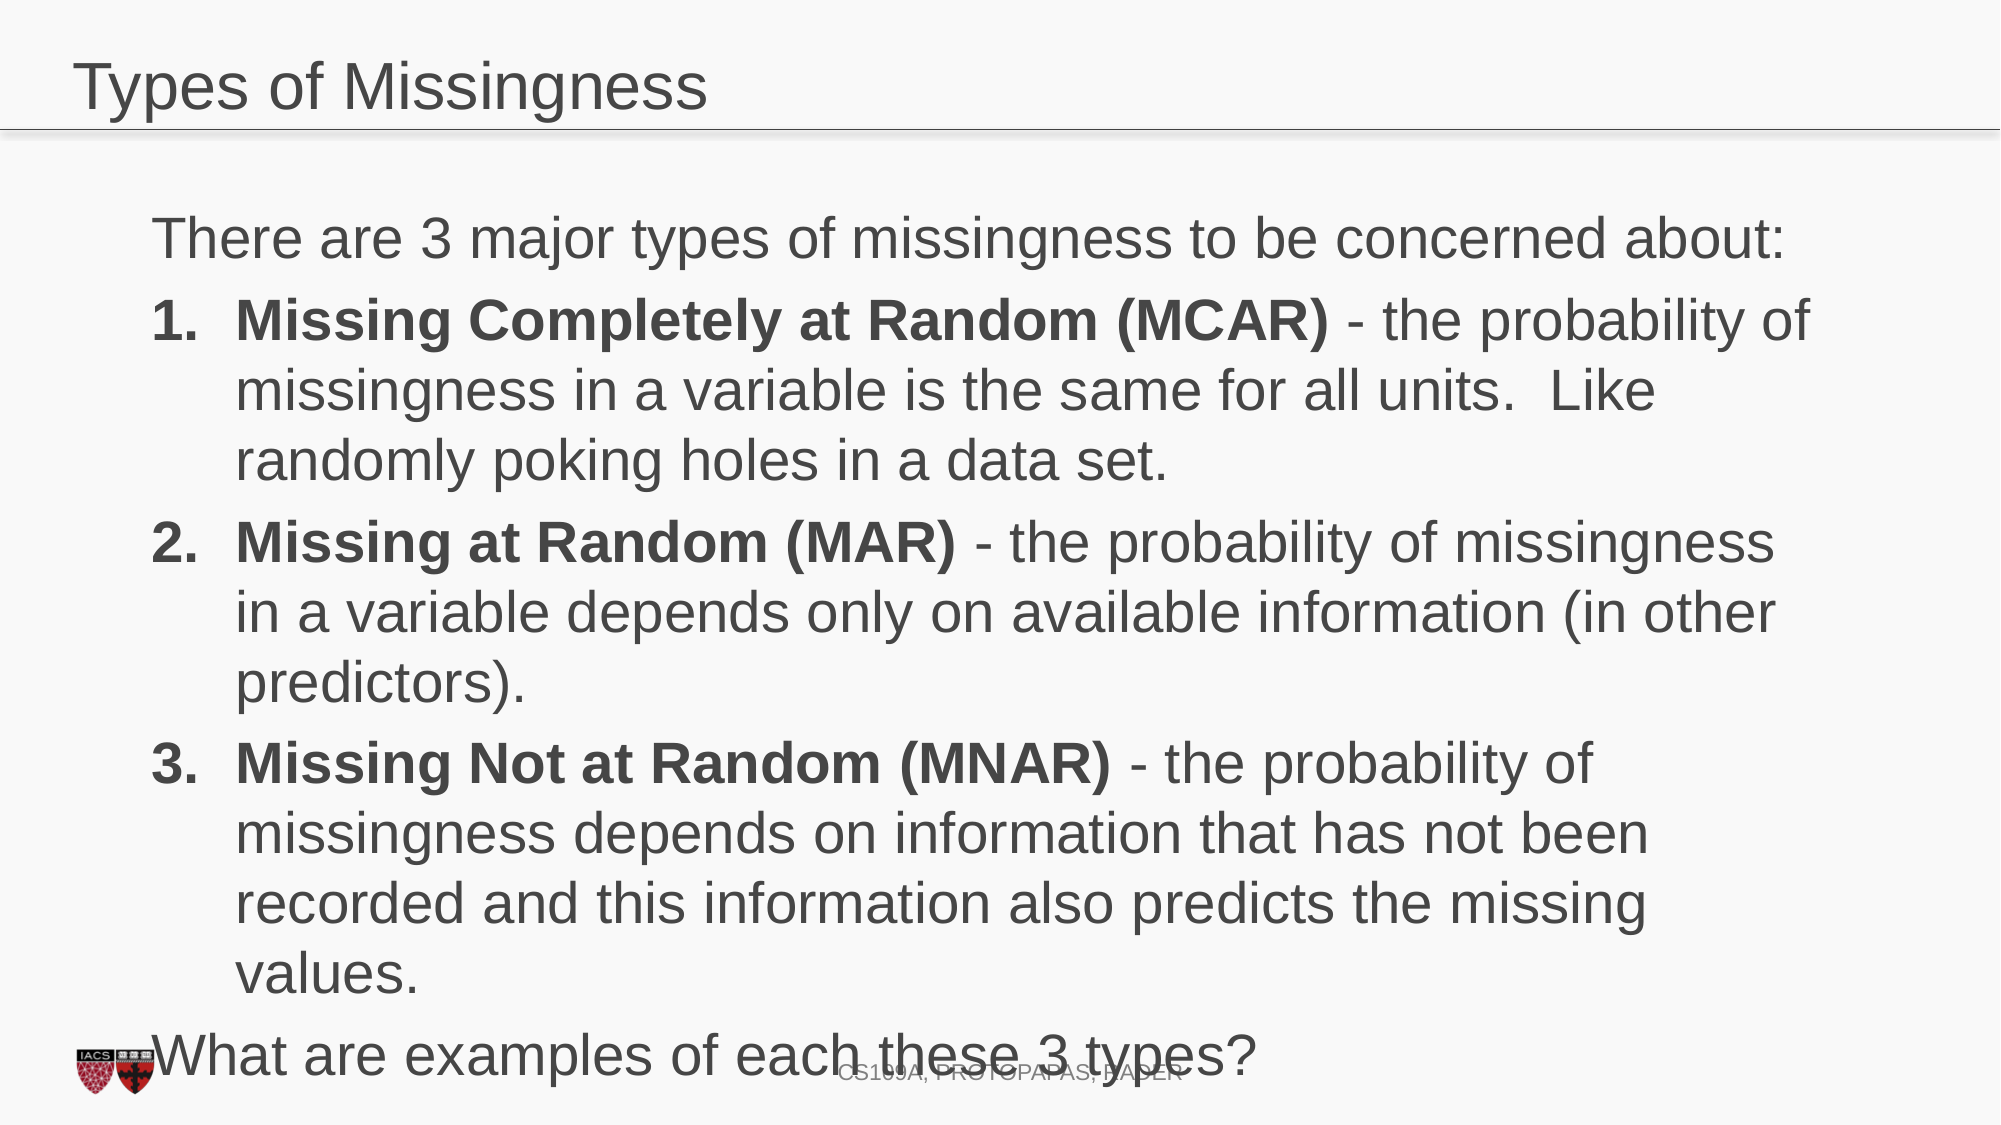

# Types of Missingness
There are 3 major types of missingness to be concerned about:
Missing Completely at Random (MCAR) - the probability of missingness in a variable is the same for all units.  Like randomly poking holes in a data set.
Missing at Random (MAR) - the probability of missingness in a variable depends only on available information (in other predictors).
Missing Not at Random (MNAR) - the probability of missingness depends on information that has not been recorded and this information also predicts the missing values.
What are examples of each these 3 types?